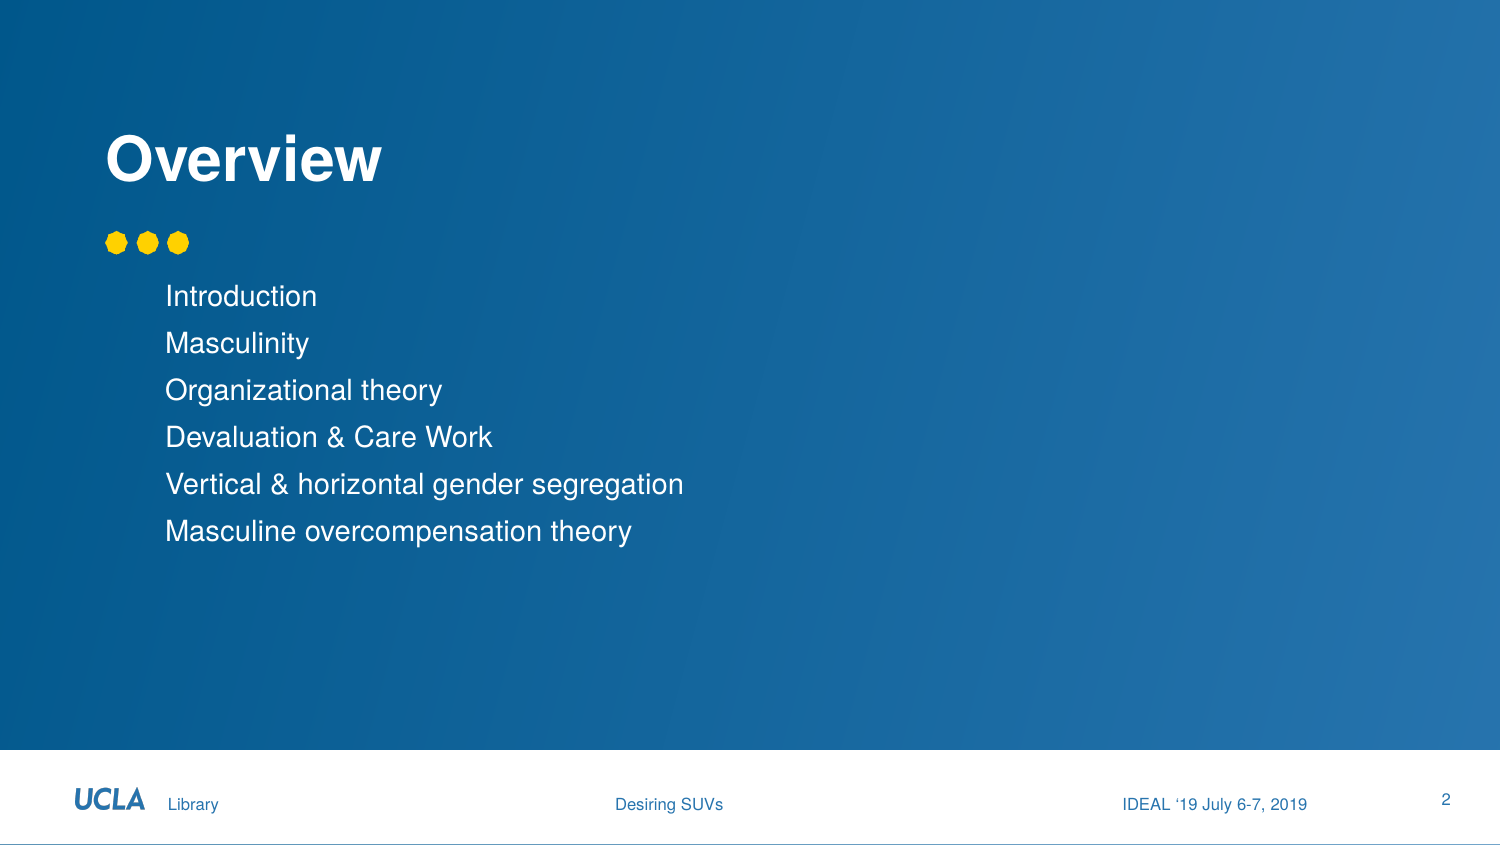

# Overview
Introduction
Masculinity
Organizational theory
Devaluation & Care Work
Vertical & horizontal gender segregation
Masculine overcompensation theory
2
IDEAL ‘19 July 6-7, 2019